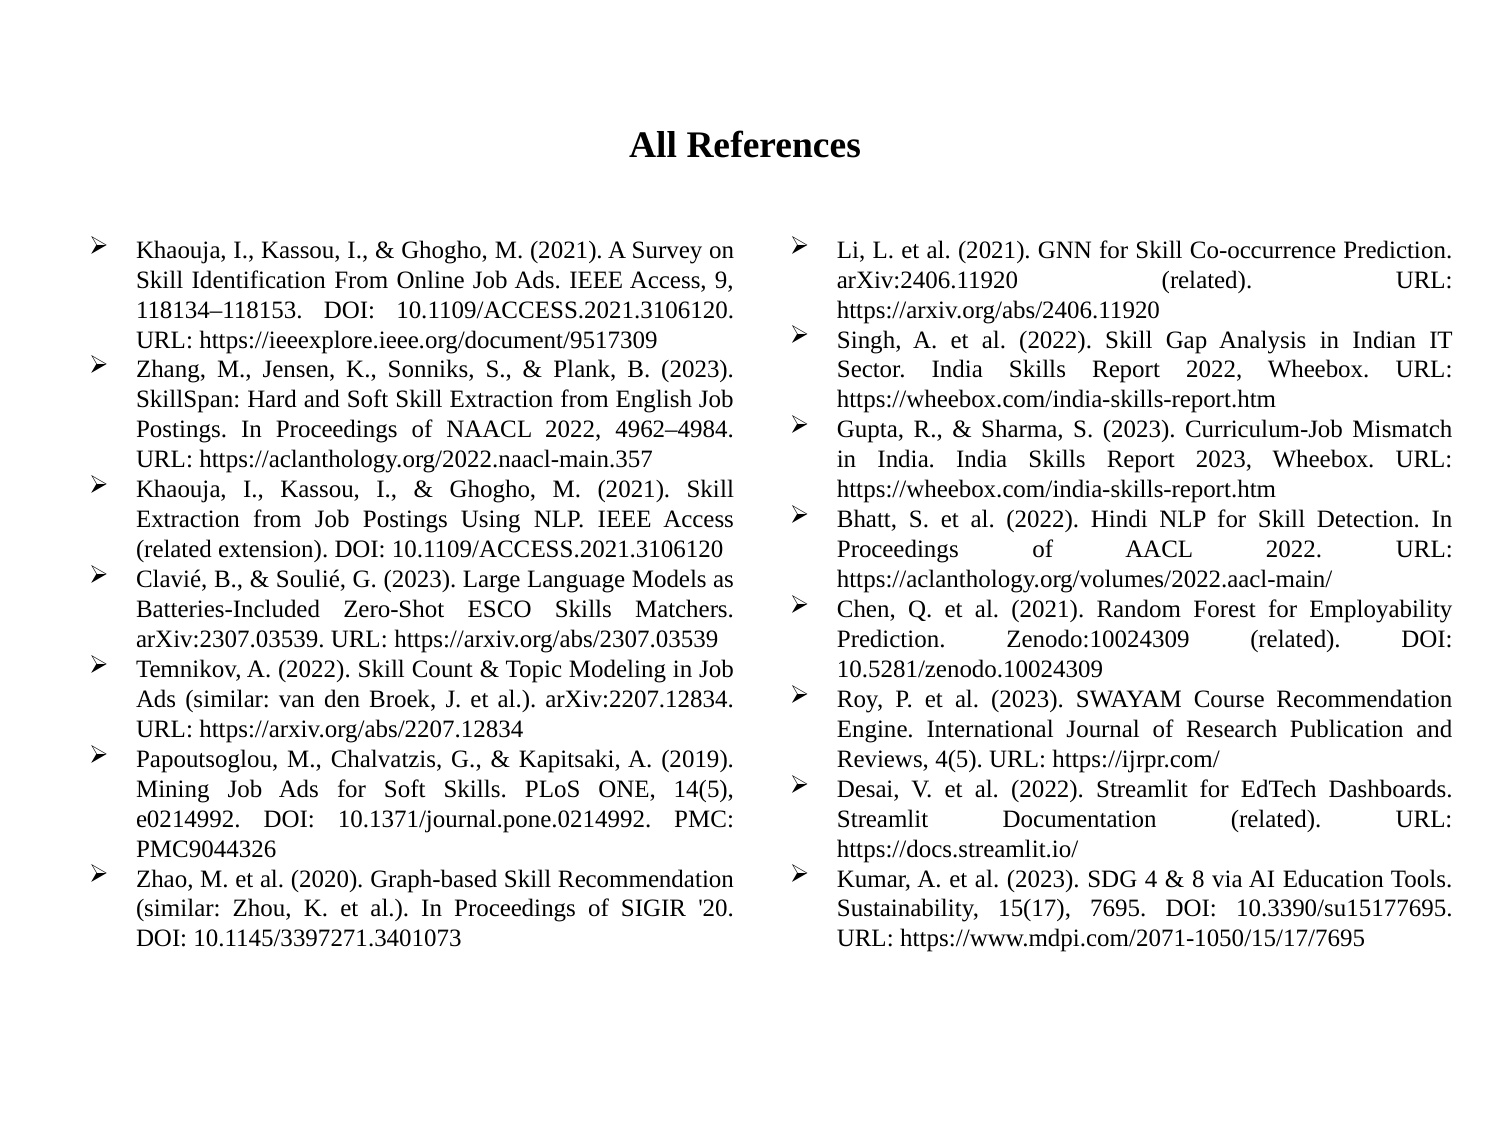

All References

Khaouja, I., Kassou, I., & Ghogho, M. (2021). A Survey on Skill Identification From Online Job Ads. IEEE Access, 9, 118134–118153. DOI: 10.1109/ACCESS.2021.3106120. URL: https://ieeexplore.ieee.org/document/9517309
Zhang, M., Jensen, K., Sonniks, S., & Plank, B. (2023). SkillSpan: Hard and Soft Skill Extraction from English Job Postings. In Proceedings of NAACL 2022, 4962–4984. URL: https://aclanthology.org/2022.naacl-main.357
Khaouja, I., Kassou, I., & Ghogho, M. (2021). Skill Extraction from Job Postings Using NLP. IEEE Access (related extension). DOI: 10.1109/ACCESS.2021.3106120
Clavié, B., & Soulié, G. (2023). Large Language Models as Batteries-Included Zero-Shot ESCO Skills Matchers. arXiv:2307.03539. URL: https://arxiv.org/abs/2307.03539
Temnikov, A. (2022). Skill Count & Topic Modeling in Job Ads (similar: van den Broek, J. et al.). arXiv:2207.12834. URL: https://arxiv.org/abs/2207.12834
Papoutsoglou, M., Chalvatzis, G., & Kapitsaki, A. (2019). Mining Job Ads for Soft Skills. PLoS ONE, 14(5), e0214992. DOI: 10.1371/journal.pone.0214992. PMC: PMC9044326
Zhao, M. et al. (2020). Graph-based Skill Recommendation (similar: Zhou, K. et al.). In Proceedings of SIGIR '20. DOI: 10.1145/3397271.3401073

Li, L. et al. (2021). GNN for Skill Co-occurrence Prediction. arXiv:2406.11920 (related). URL: https://arxiv.org/abs/2406.11920
Singh, A. et al. (2022). Skill Gap Analysis in Indian IT Sector. India Skills Report 2022, Wheebox. URL: https://wheebox.com/india-skills-report.htm
Gupta, R., & Sharma, S. (2023). Curriculum-Job Mismatch in India. India Skills Report 2023, Wheebox. URL: https://wheebox.com/india-skills-report.htm
Bhatt, S. et al. (2022). Hindi NLP for Skill Detection. In Proceedings of AACL 2022. URL: https://aclanthology.org/volumes/2022.aacl-main/
Chen, Q. et al. (2021). Random Forest for Employability Prediction. Zenodo:10024309 (related). DOI: 10.5281/zenodo.10024309
Roy, P. et al. (2023). SWAYAM Course Recommendation Engine. International Journal of Research Publication and Reviews, 4(5). URL: https://ijrpr.com/
Desai, V. et al. (2022). Streamlit for EdTech Dashboards. Streamlit Documentation (related). URL: https://docs.streamlit.io/
Kumar, A. et al. (2023). SDG 4 & 8 via AI Education Tools. Sustainability, 15(17), 7695. DOI: 10.3390/su15177695. URL: https://www.mdpi.com/2071-1050/15/17/7695